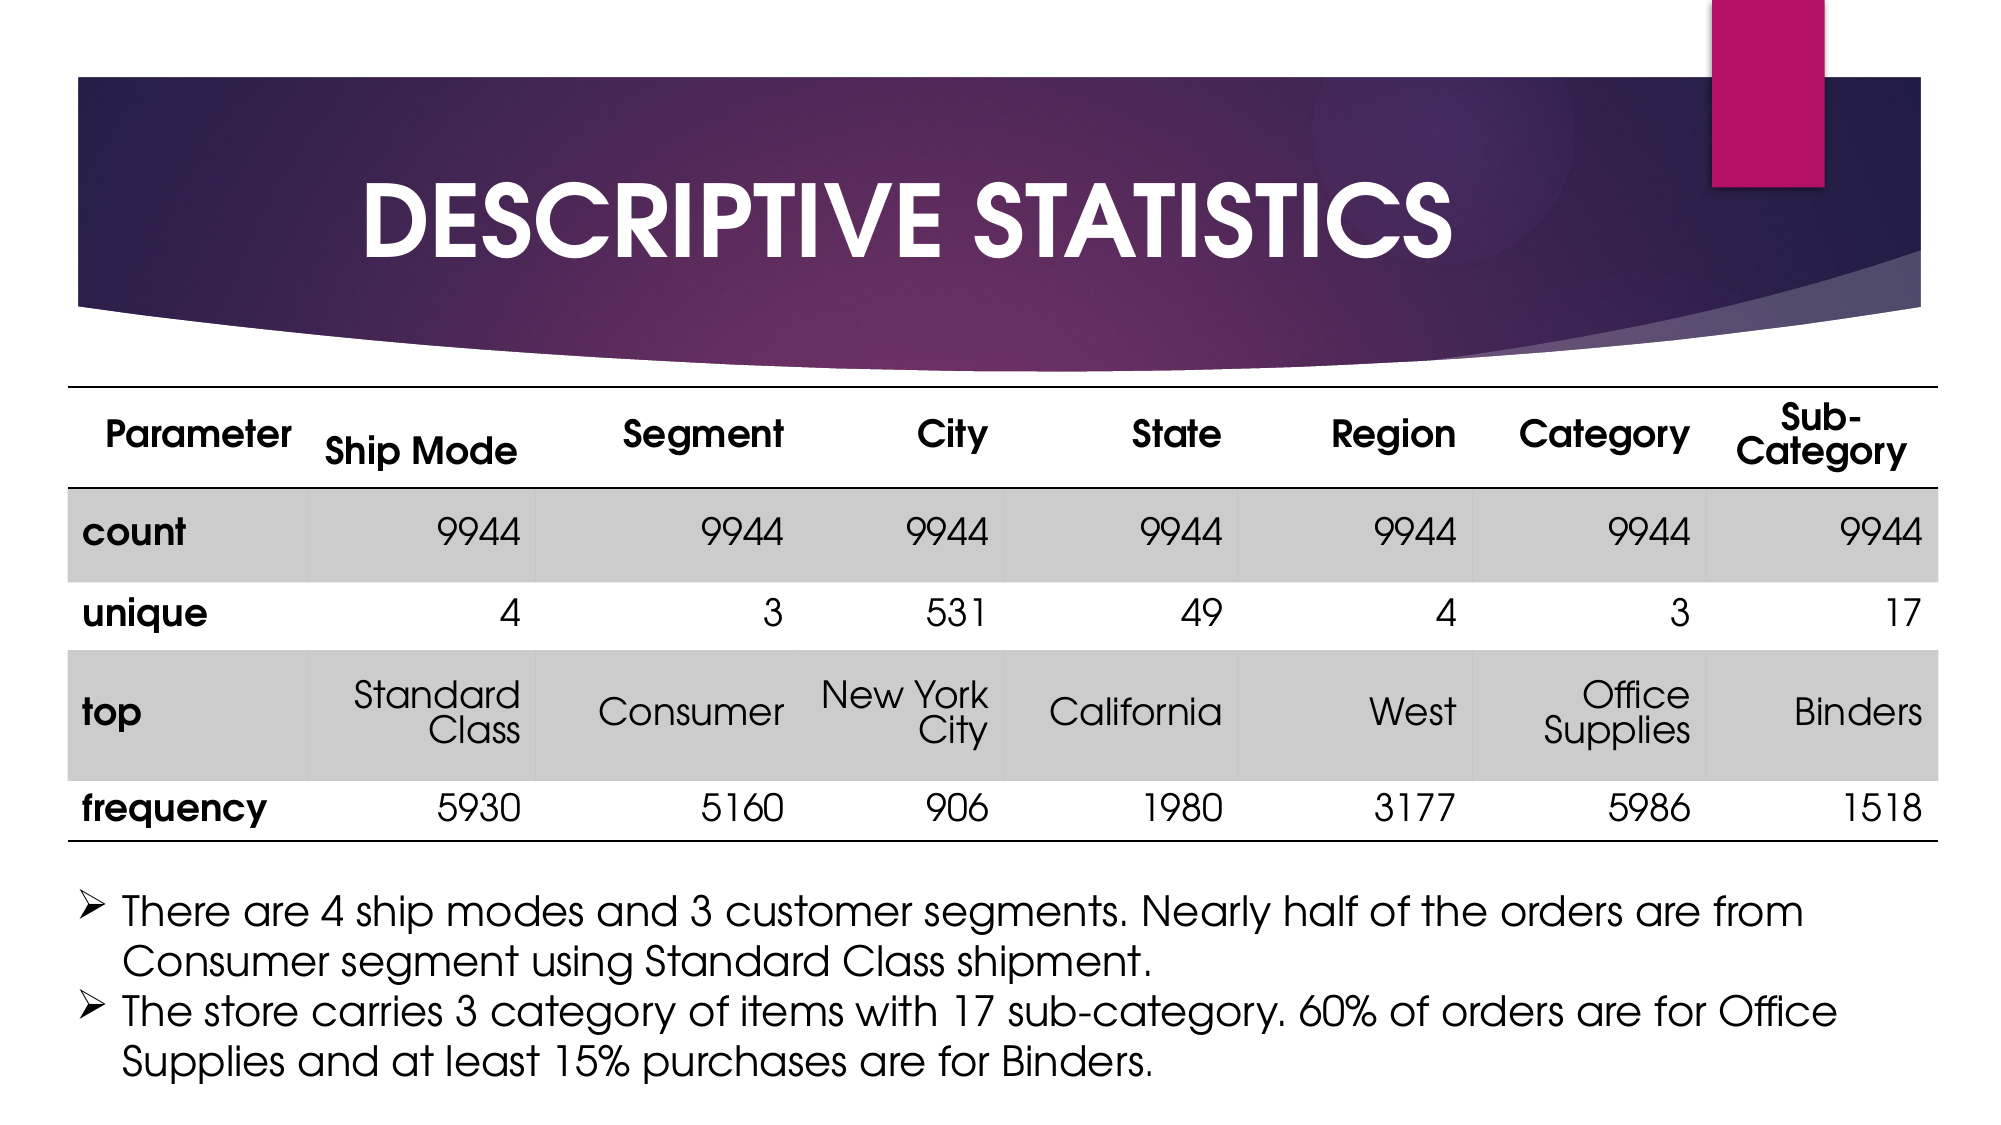

# DESCRIPTIVE STATISTICS
| Parameter | Ship Mode | Segment | City | State | Region | Category | Sub-Category |
| --- | --- | --- | --- | --- | --- | --- | --- |
| count | 9944 | 9944 | 9944 | 9944 | 9944 | 9944 | 9944 |
| unique | 4 | 3 | 531 | 49 | 4 | 3 | 17 |
| top | Standard Class | Consumer | New York City | California | West | Office Supplies | Binders |
| frequency | 5930 | 5160 | 906 | 1980 | 3177 | 5986 | 1518 |
There are 4 ship modes and 3 customer segments. Nearly half of the orders are from Consumer segment using Standard Class shipment.
The store carries 3 category of items with 17 sub-category. 60% of orders are for Office Supplies and at least 15% purchases are for Binders.